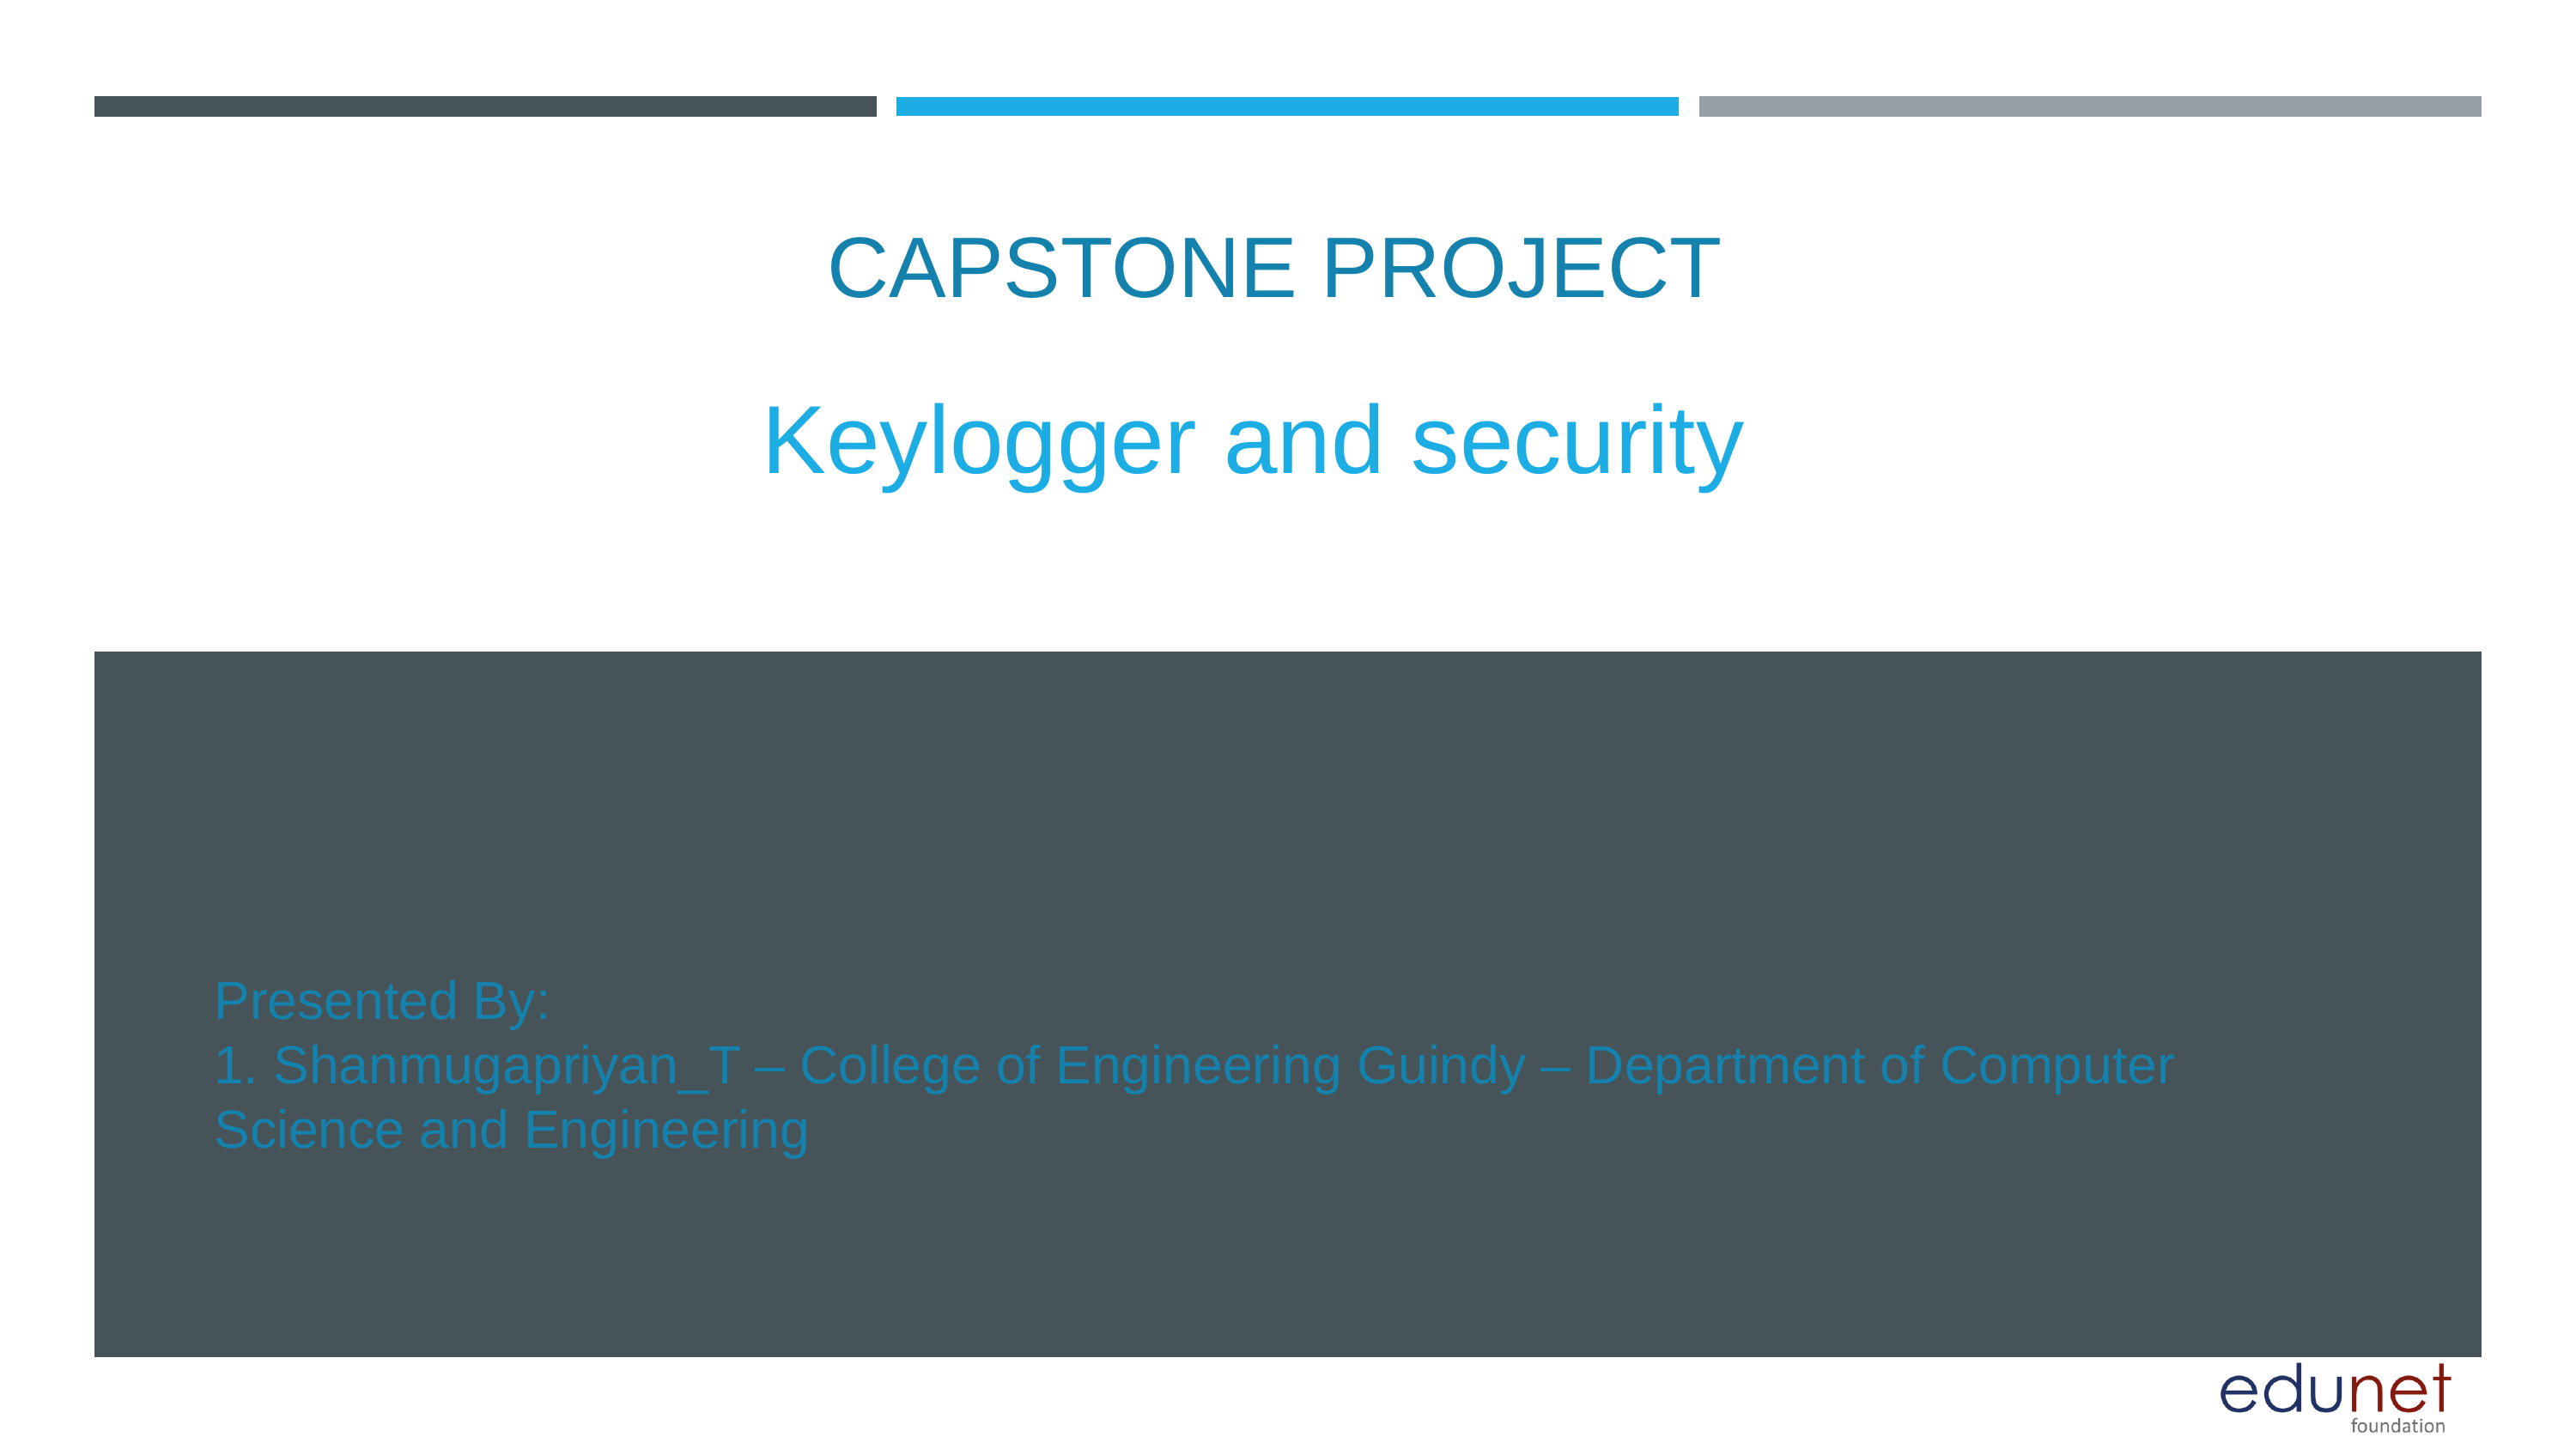

CAPSTONE PROJECT
Keylogger and security

Presented By:
1. Shanmugapriyan_T – College of Engineering Guindy – Department of Computer Science and Engineering